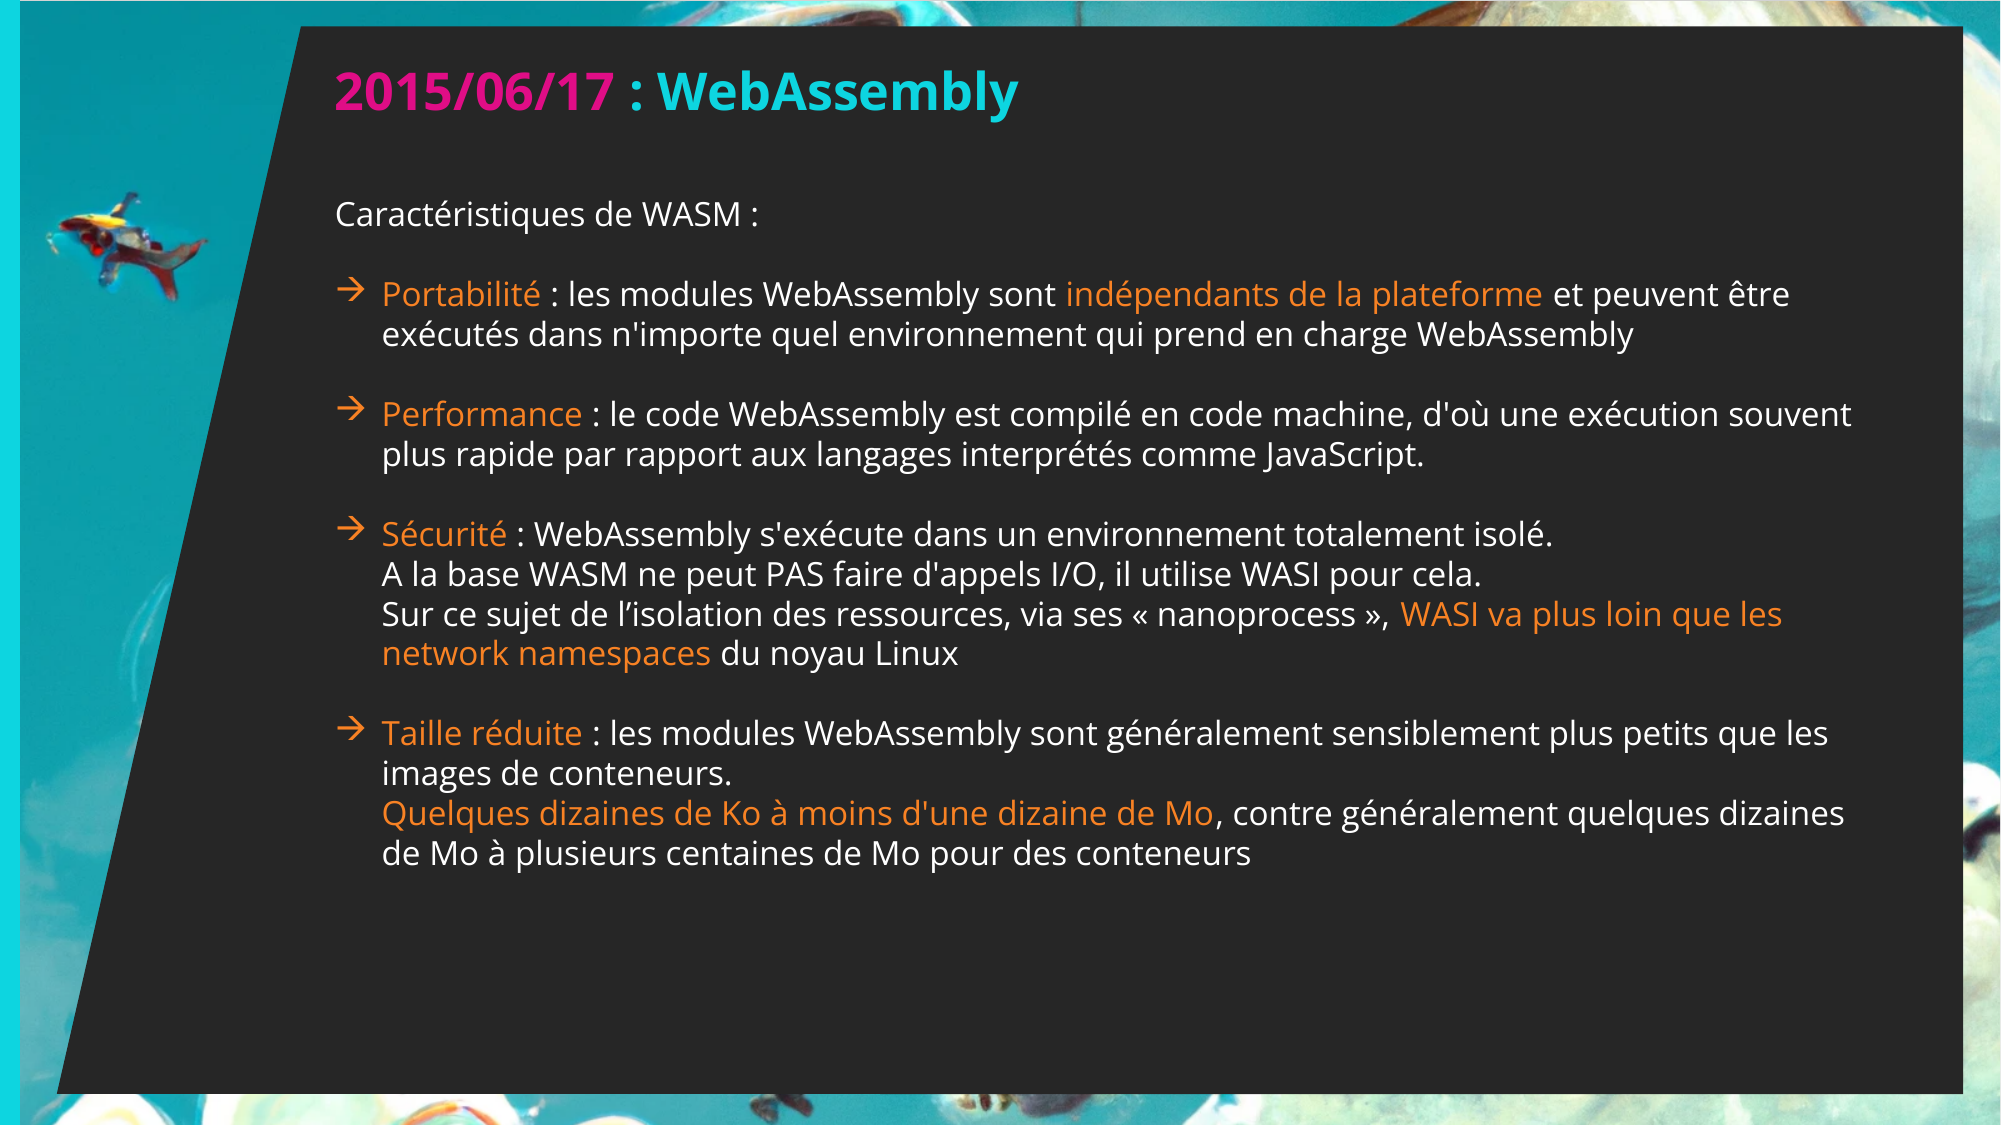

2015/06/17 : WebAssembly
Caractéristiques de WASM :

Portabilité : les modules WebAssembly sont indépendants de la plateforme et peuvent être exécutés dans n'importe quel environnement qui prend en charge WebAssembly

Performance : le code WebAssembly est compilé en code machine, d'où une exécution souvent plus rapide par rapport aux langages interprétés comme JavaScript.

Sécurité : WebAssembly s'exécute dans un environnement totalement isolé.
A la base WASM ne peut PAS faire d'appels I/O, il utilise WASI pour cela.
Sur ce sujet de l’isolation des ressources, via ses « nanoprocess », WASI va plus loin que les network namespaces du noyau Linux

Taille réduite : les modules WebAssembly sont généralement sensiblement plus petits que les images de conteneurs.
Quelques dizaines de Ko à moins d'une dizaine de Mo, contre généralement quelques dizaines de Mo à plusieurs centaines de Mo pour des conteneurs